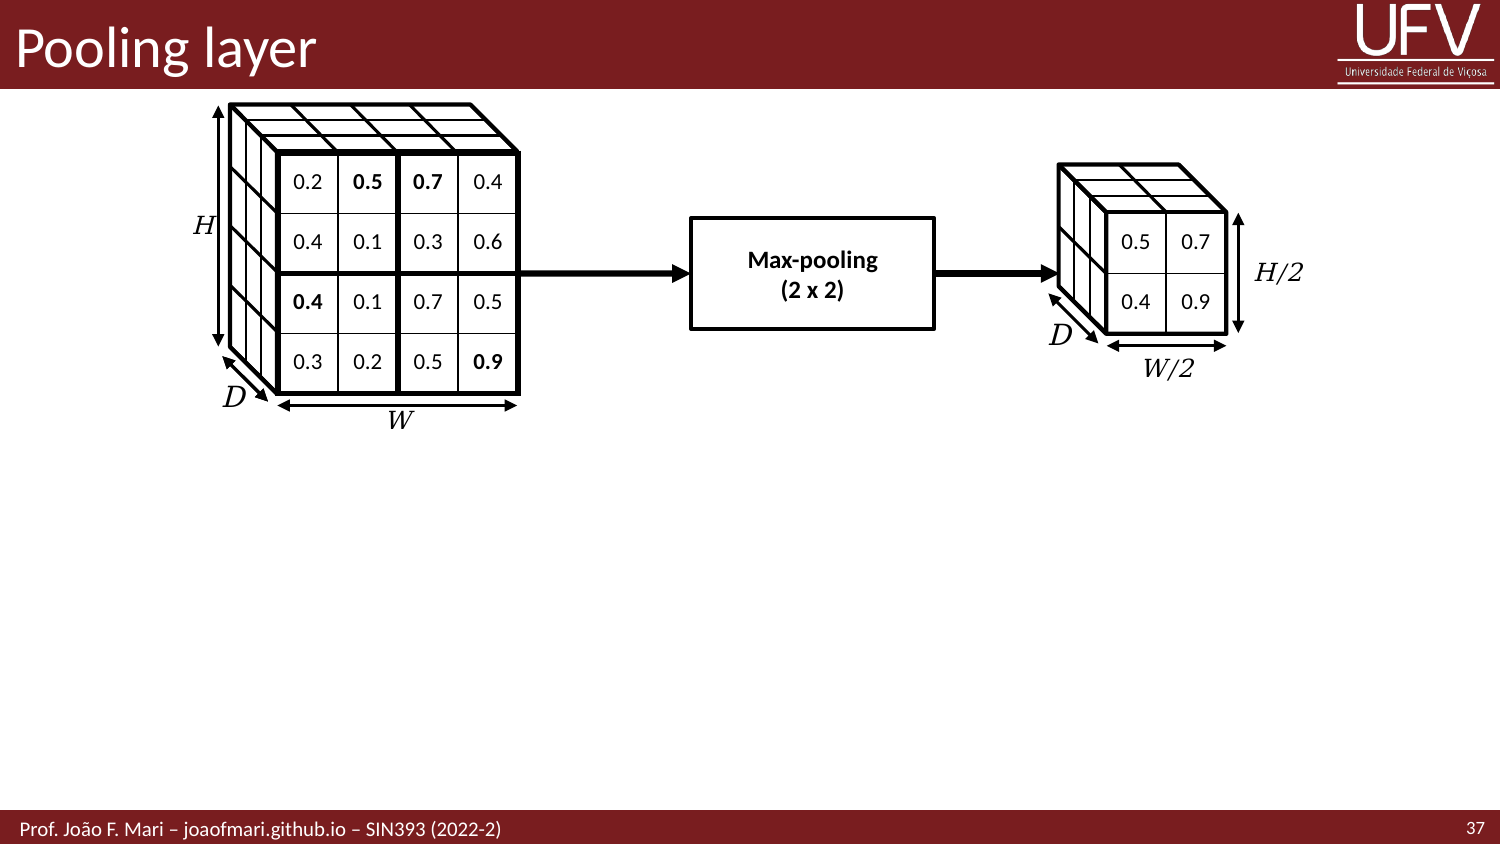

# Pooling layer

| 0.2 | 0.5 | 0.7 | 0.4 |
| --- | --- | --- | --- |
| 0.4 | 0.1 | 0.3 | 0.6 |
| 0.4 | 0.1 | 0.7 | 0.5 |
| 0.3 | 0.2 | 0.5 | 0.9 |

H/2
D
W/2
H
| 0.5 | 0.7 |
| --- | --- |
| 0.4 | 0.9 |
Max-pooling
(2 x 2)
D
W
37
 Prof. João F. Mari – joaofmari.github.io – SIN393 (2022-2)